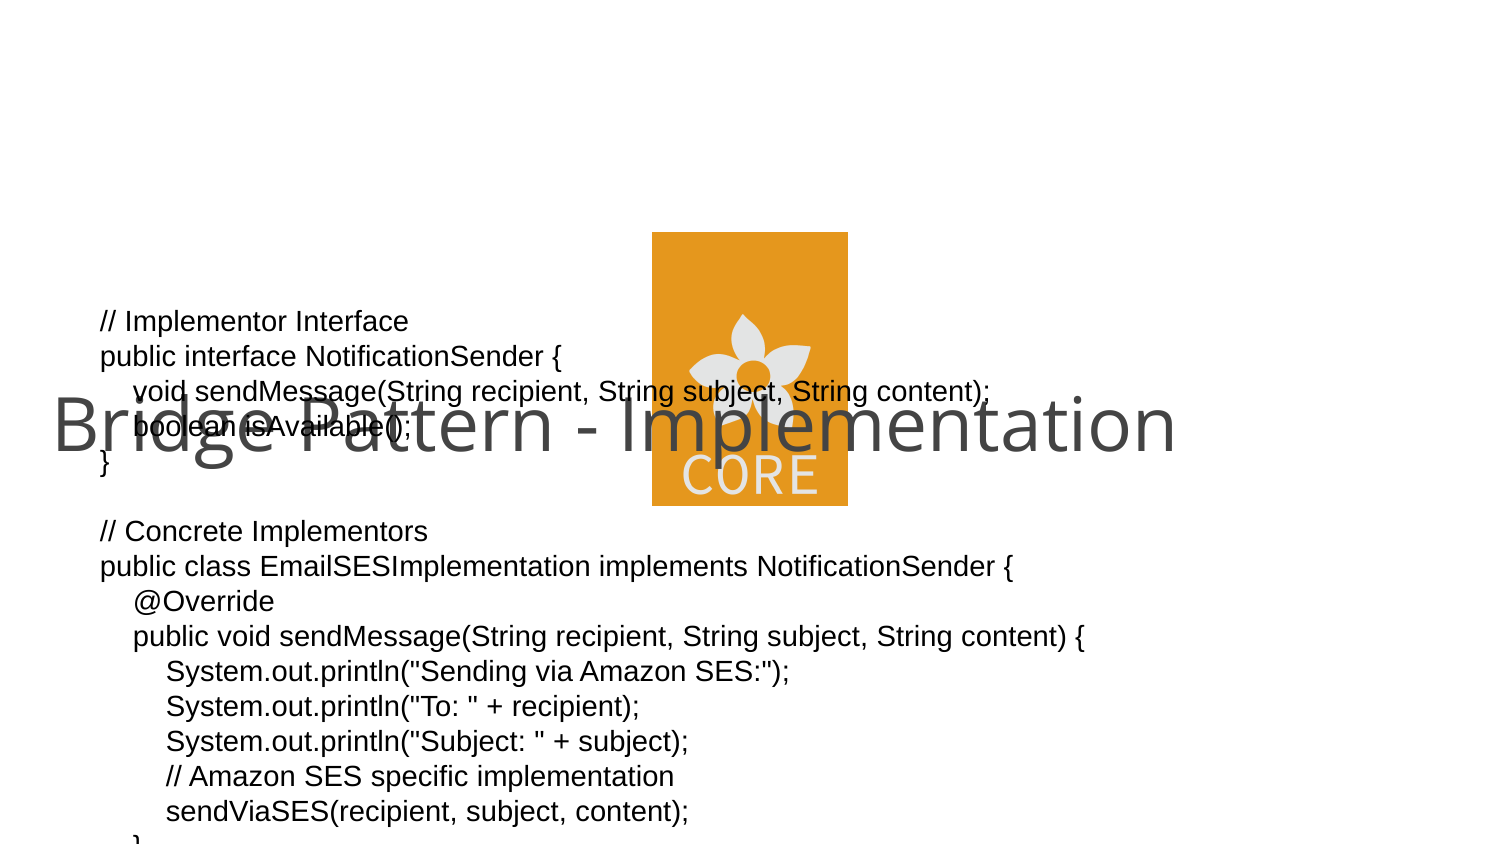

# Bridge Pattern - Implementation

// Implementor Interface
public interface NotificationSender {
    void sendMessage(String recipient, String subject, String content);
    boolean isAvailable();
}
// Concrete Implementors
public class EmailSESImplementation implements NotificationSender {
    @Override
    public void sendMessage(String recipient, String subject, String content) {
        System.out.println("Sending via Amazon SES:");
        System.out.println("To: " + recipient);
        System.out.println("Subject: " + subject);
        // Amazon SES specific implementation
        sendViaSES(recipient, subject, content);
    }
    @Override
    public boolean isAvailable() {
        return checkSESConnection();
    }
}
public class SMSTwilioImplementation implements NotificationSender {
    @Override
    public void sendMessage(String recipient, String subject, String content) {
        System.out.println("Sending SMS via Twilio:");
        System.out.println("To: " + recipient);
        System.out.println("Message: " + content);
        // Twilio SMS specific implementation
        sendViaTwilio(recipient, content);
    }
    @Override
    public boolean isAvailable() {
        return checkTwilioAPI();
    }
}
// Abstraction
public abstract class Notification {
    protected NotificationSender sender;
    public Notification(NotificationSender sender) {
        this.sender = sender;
    }
    public abstract void send(String recipient, String content);
}